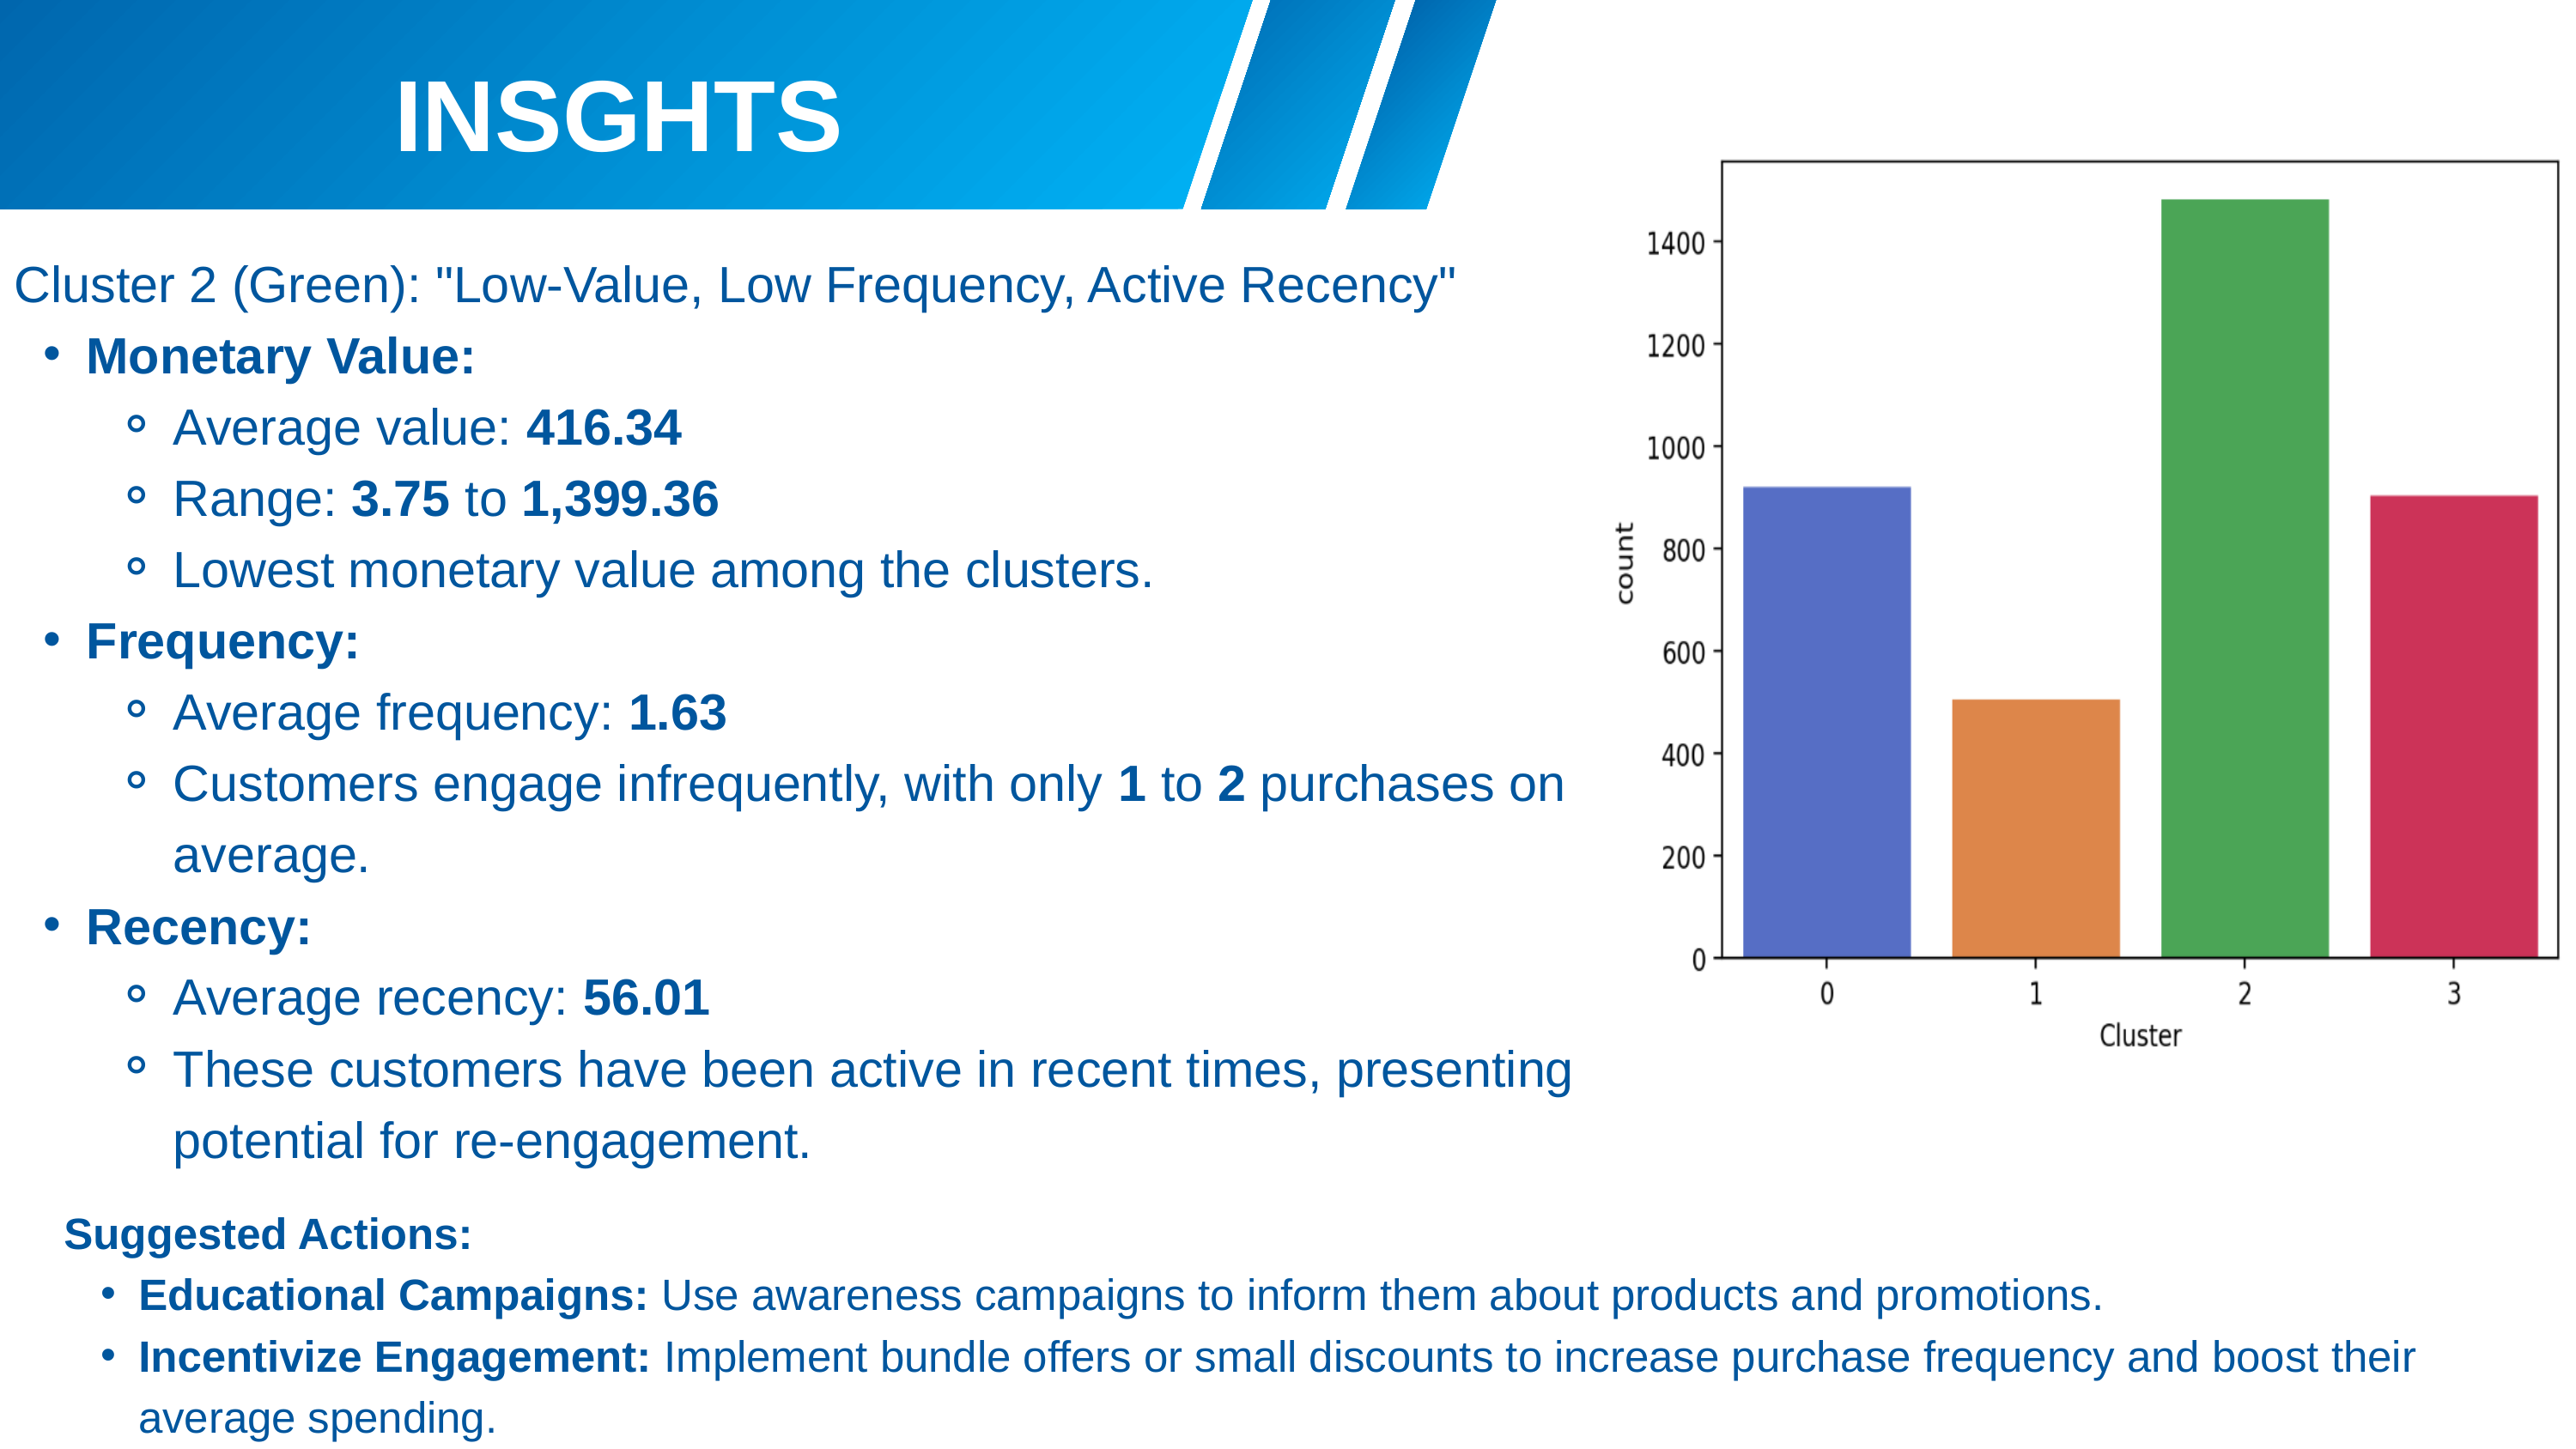

INSGHTS

 Cluster 2 (Green): "Low-Value, Low Frequency, Active Recency"
Monetary Value:
Average value: 416.34
Range: 3.75 to 1,399.36
Lowest monetary value among the clusters.
Frequency:
Average frequency: 1.63
Customers engage infrequently, with only 1 to 2 purchases on average.
Recency:
Average recency: 56.01
These customers have been active in recent times, presenting potential for re-engagement.
Suggested Actions:
Educational Campaigns: Use awareness campaigns to inform them about products and promotions.
Incentivize Engagement: Implement bundle offers or small discounts to increase purchase frequency and boost their average spending.